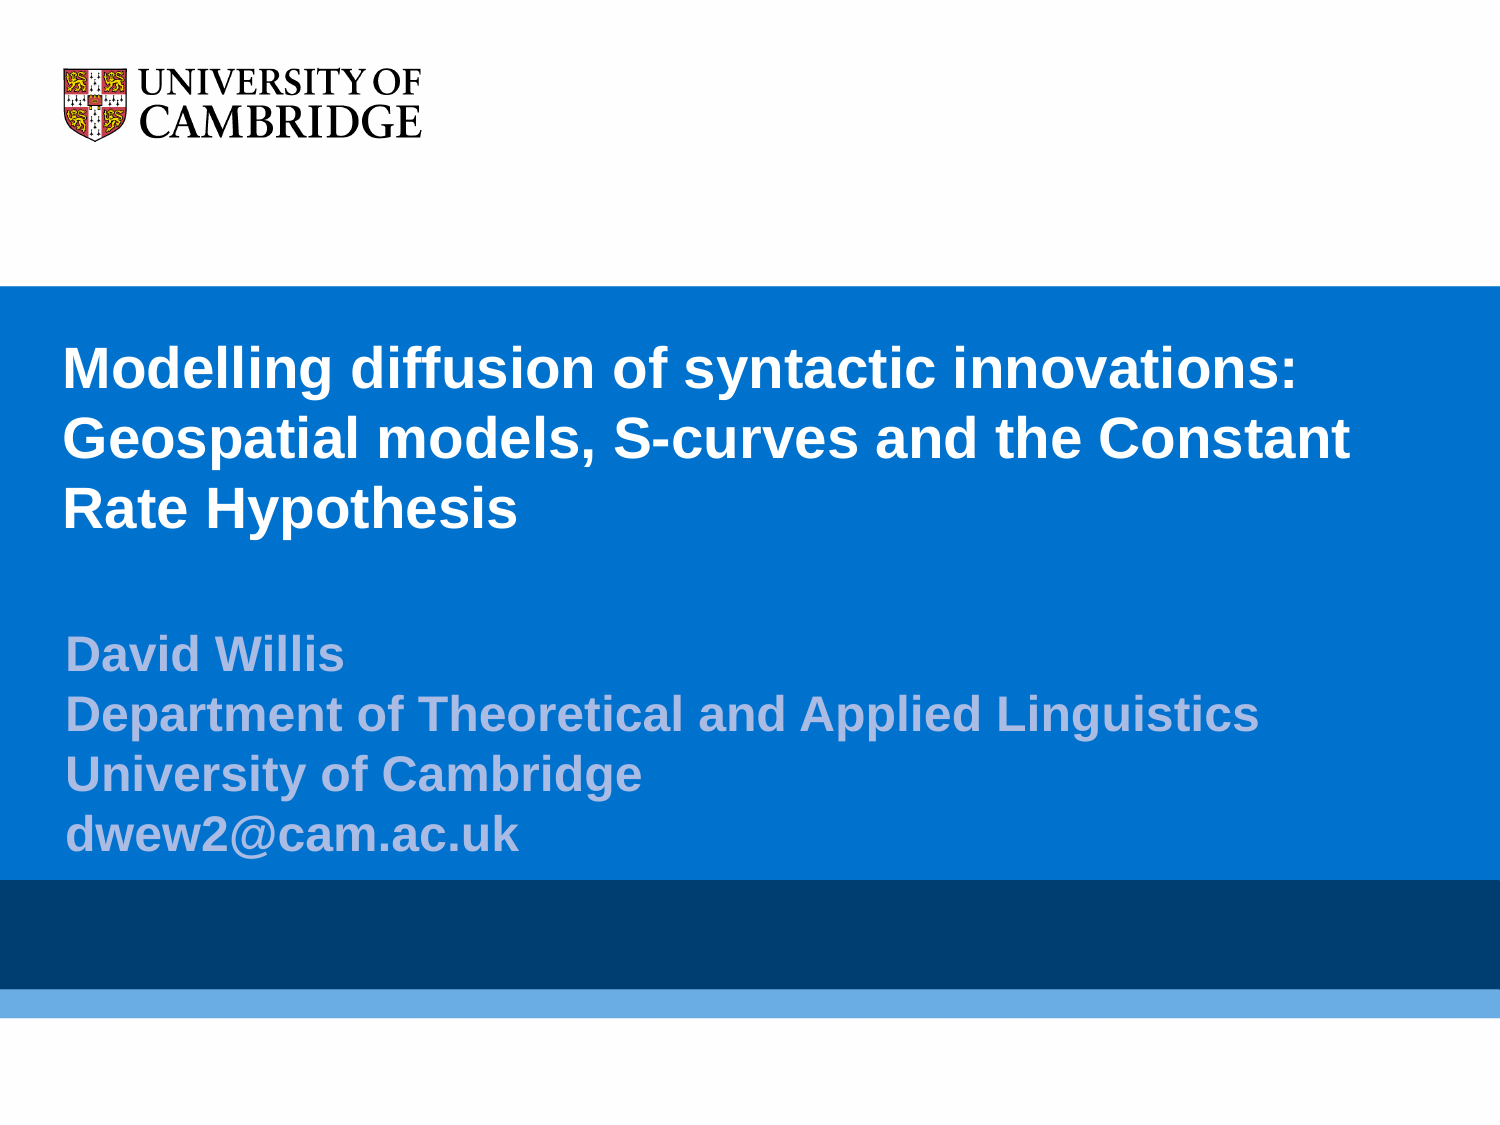

# Modelling diffusion of syntactic innovations: Geospatial models, S-curves and the Constant Rate Hypothesis
David Willis
Department of Theoretical and Applied Linguistics
University of Cambridge
dwew2@cam.ac.uk